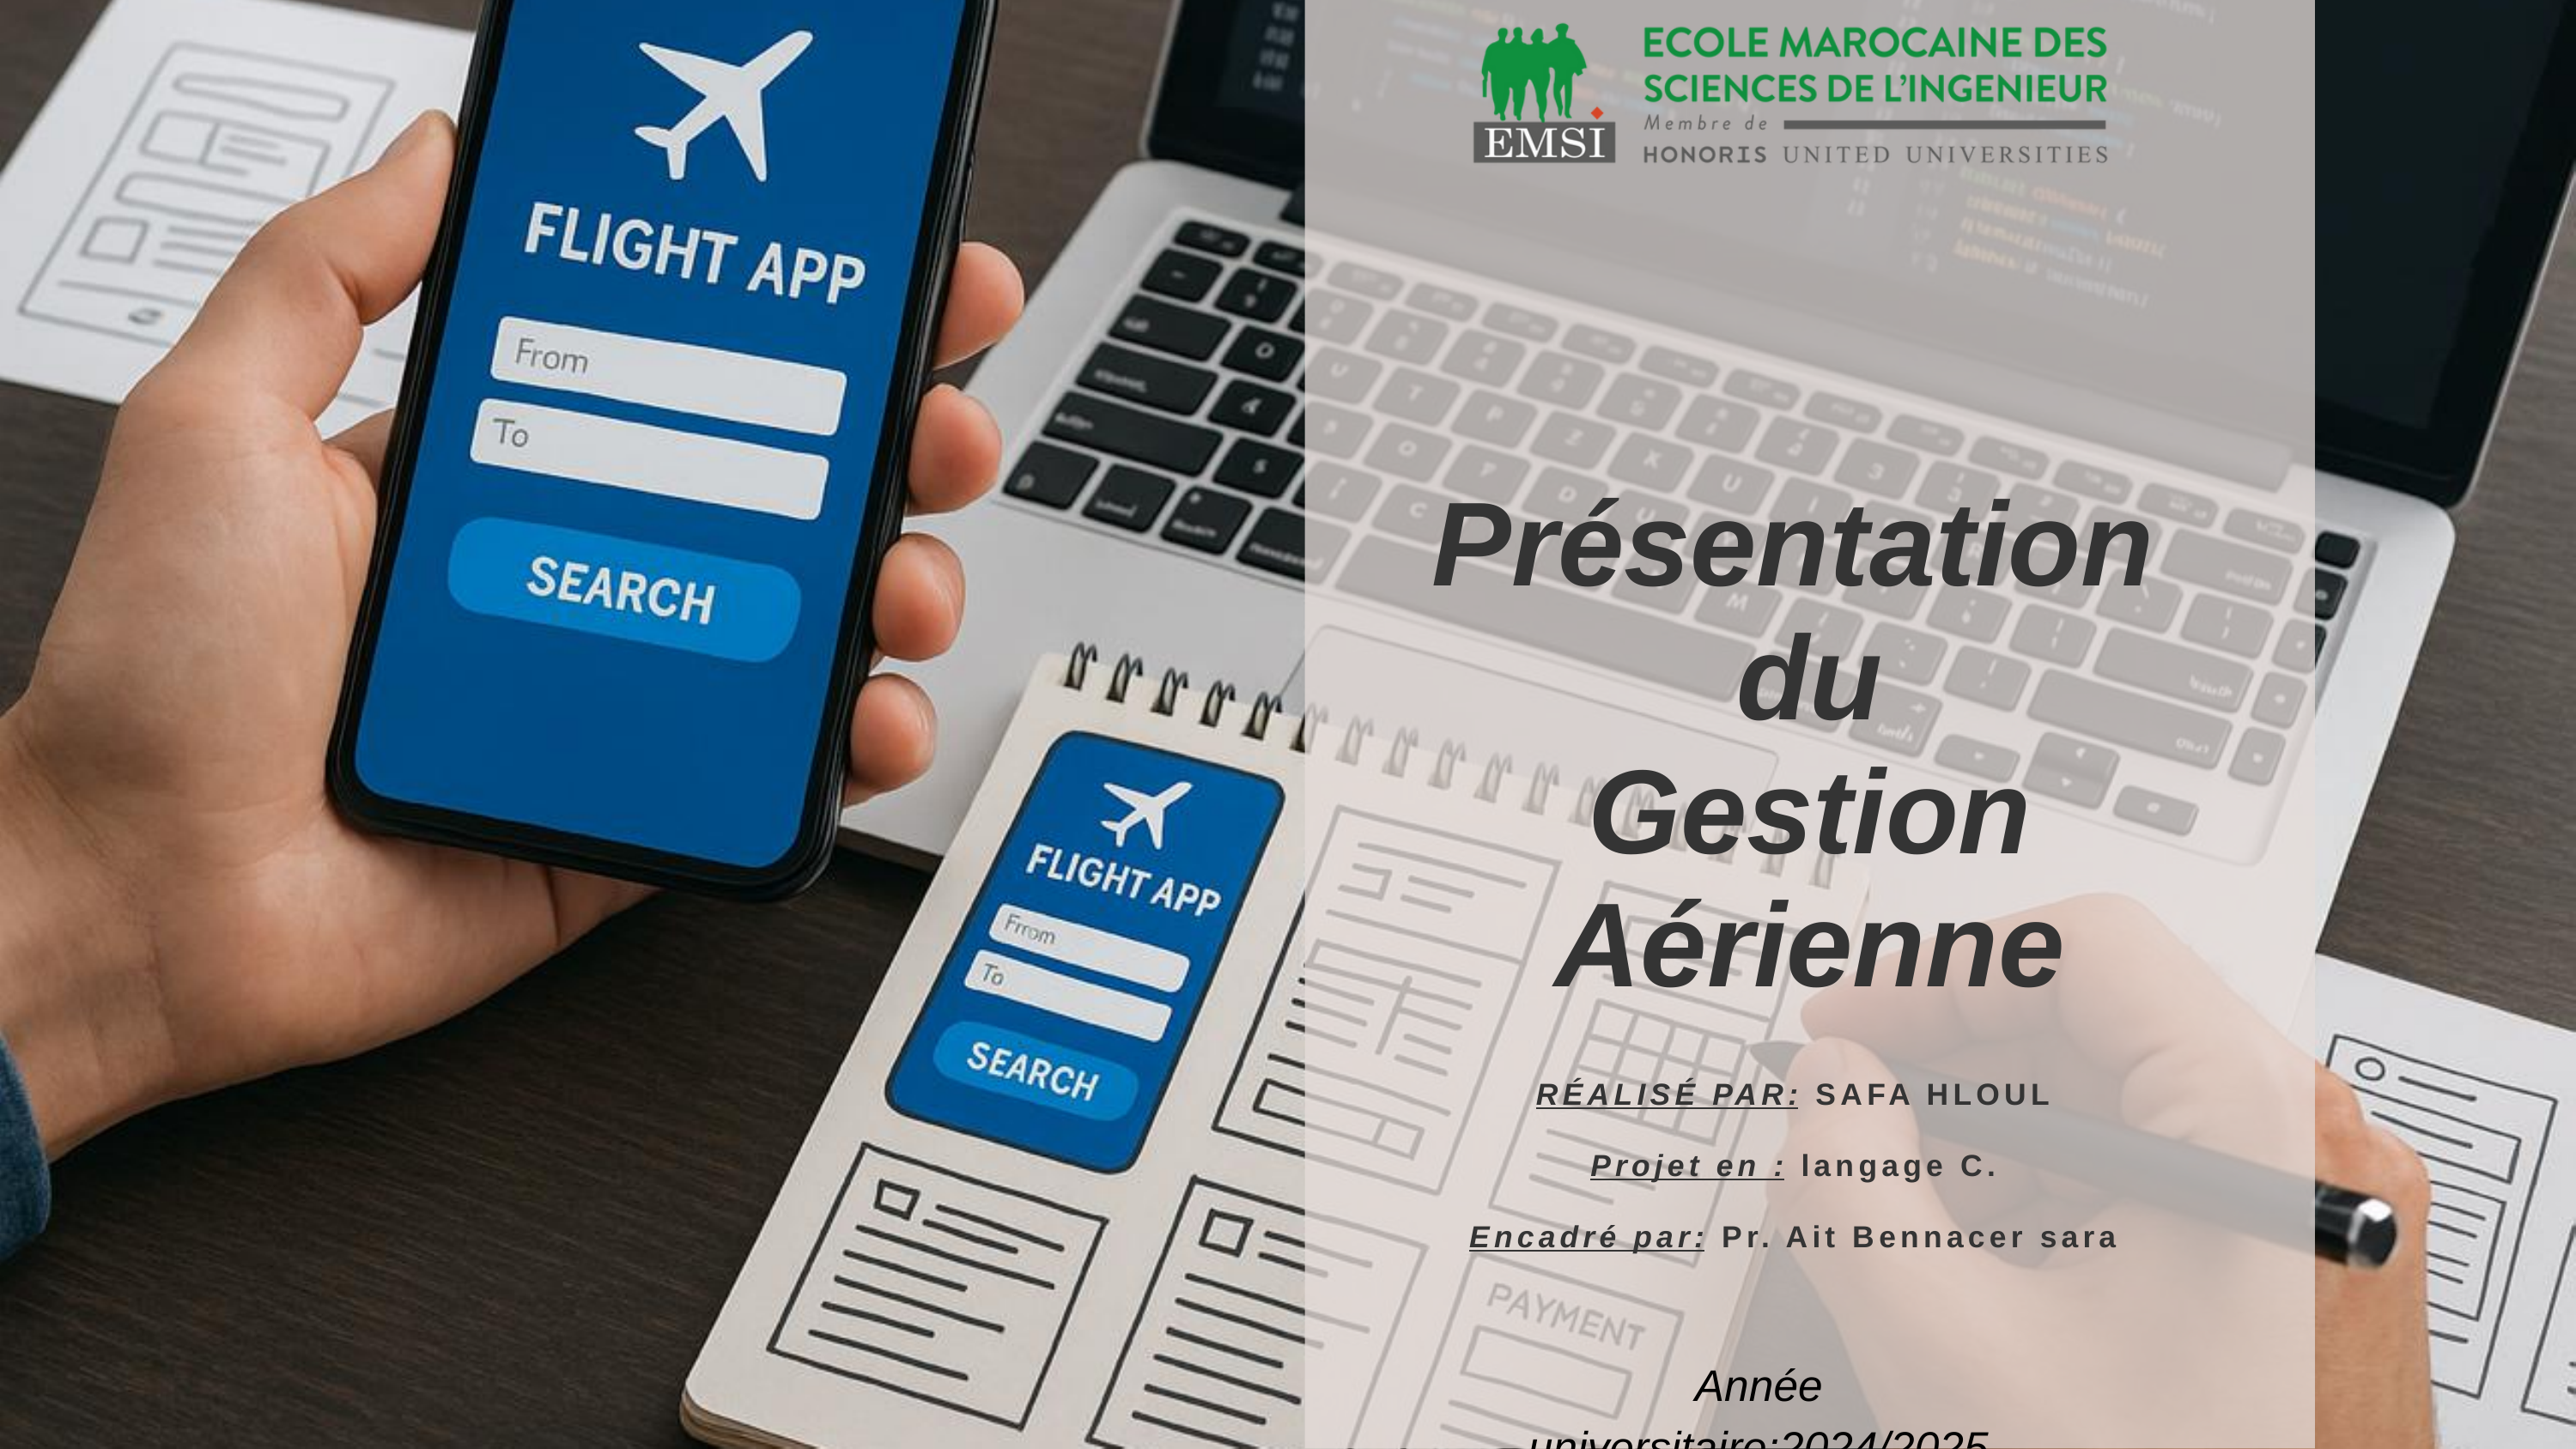

P

Présentation
du
Gestion Aérienne
RÉALISÉ PAR: SAFA HLOUL

Projet en : langage C.

Encadré par: Pr. Ait Bennacer sara

Année universitaire:2024/2025